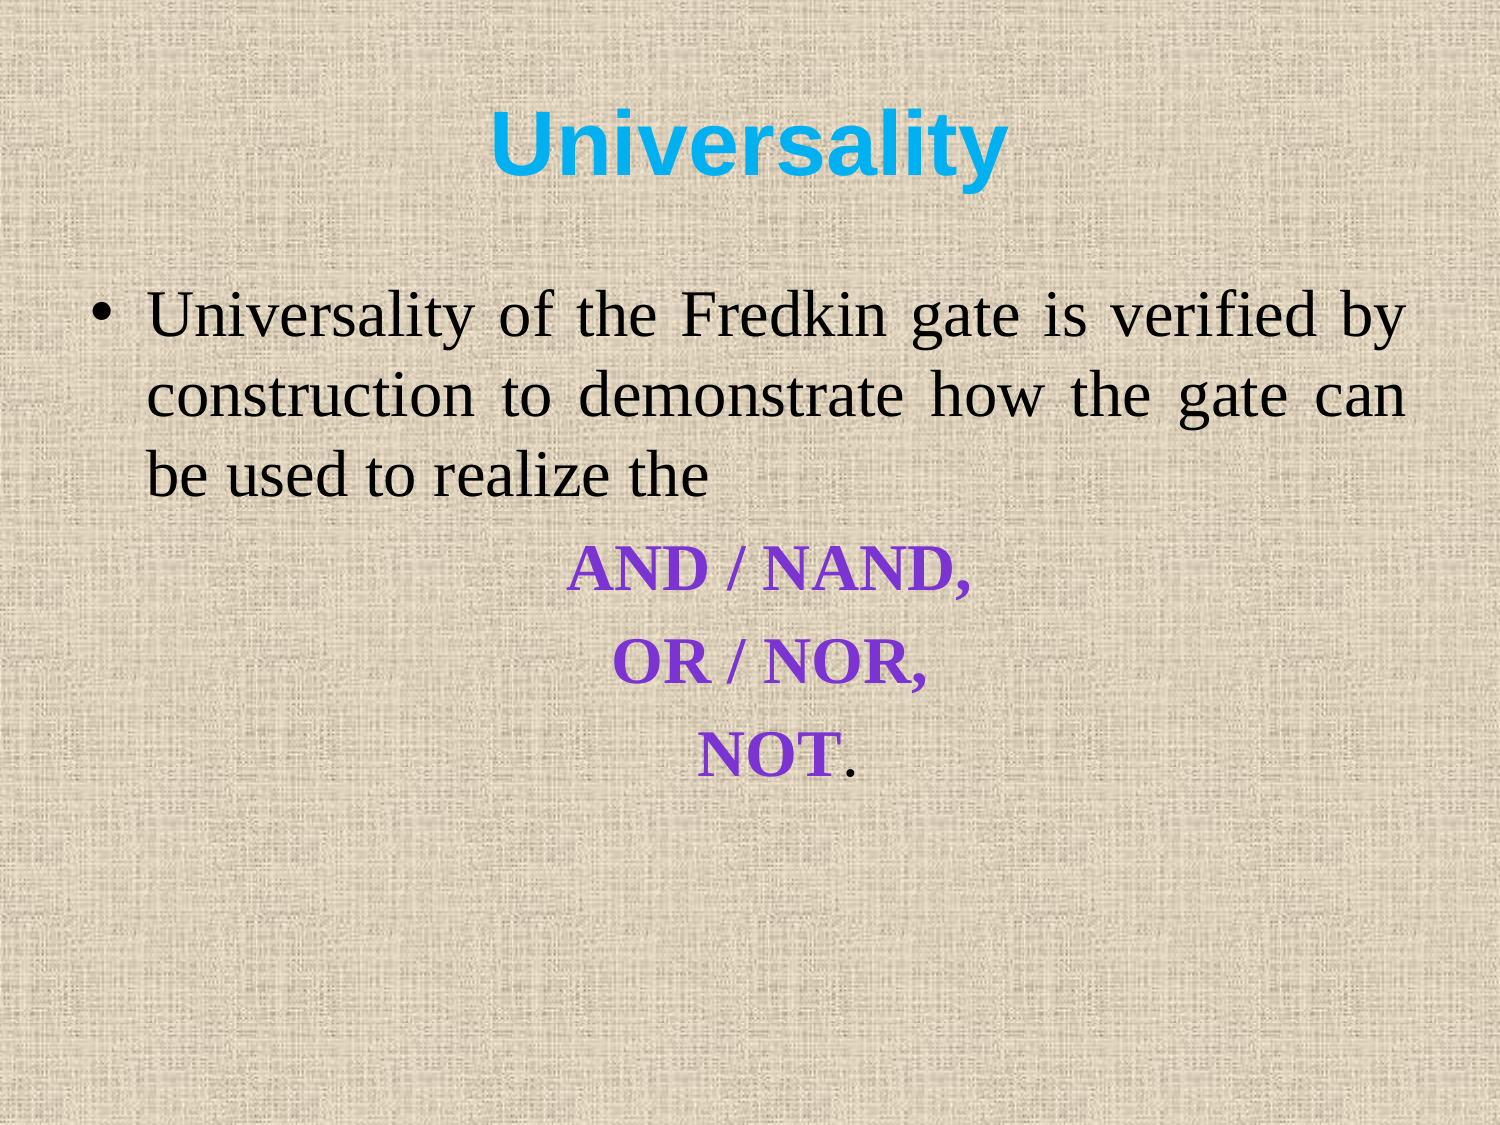

# Universality
Universality of the Fredkin gate is verified by construction to demonstrate how the gate can be used to realize the
	AND / NAND,
	OR / NOR,
	NOT.